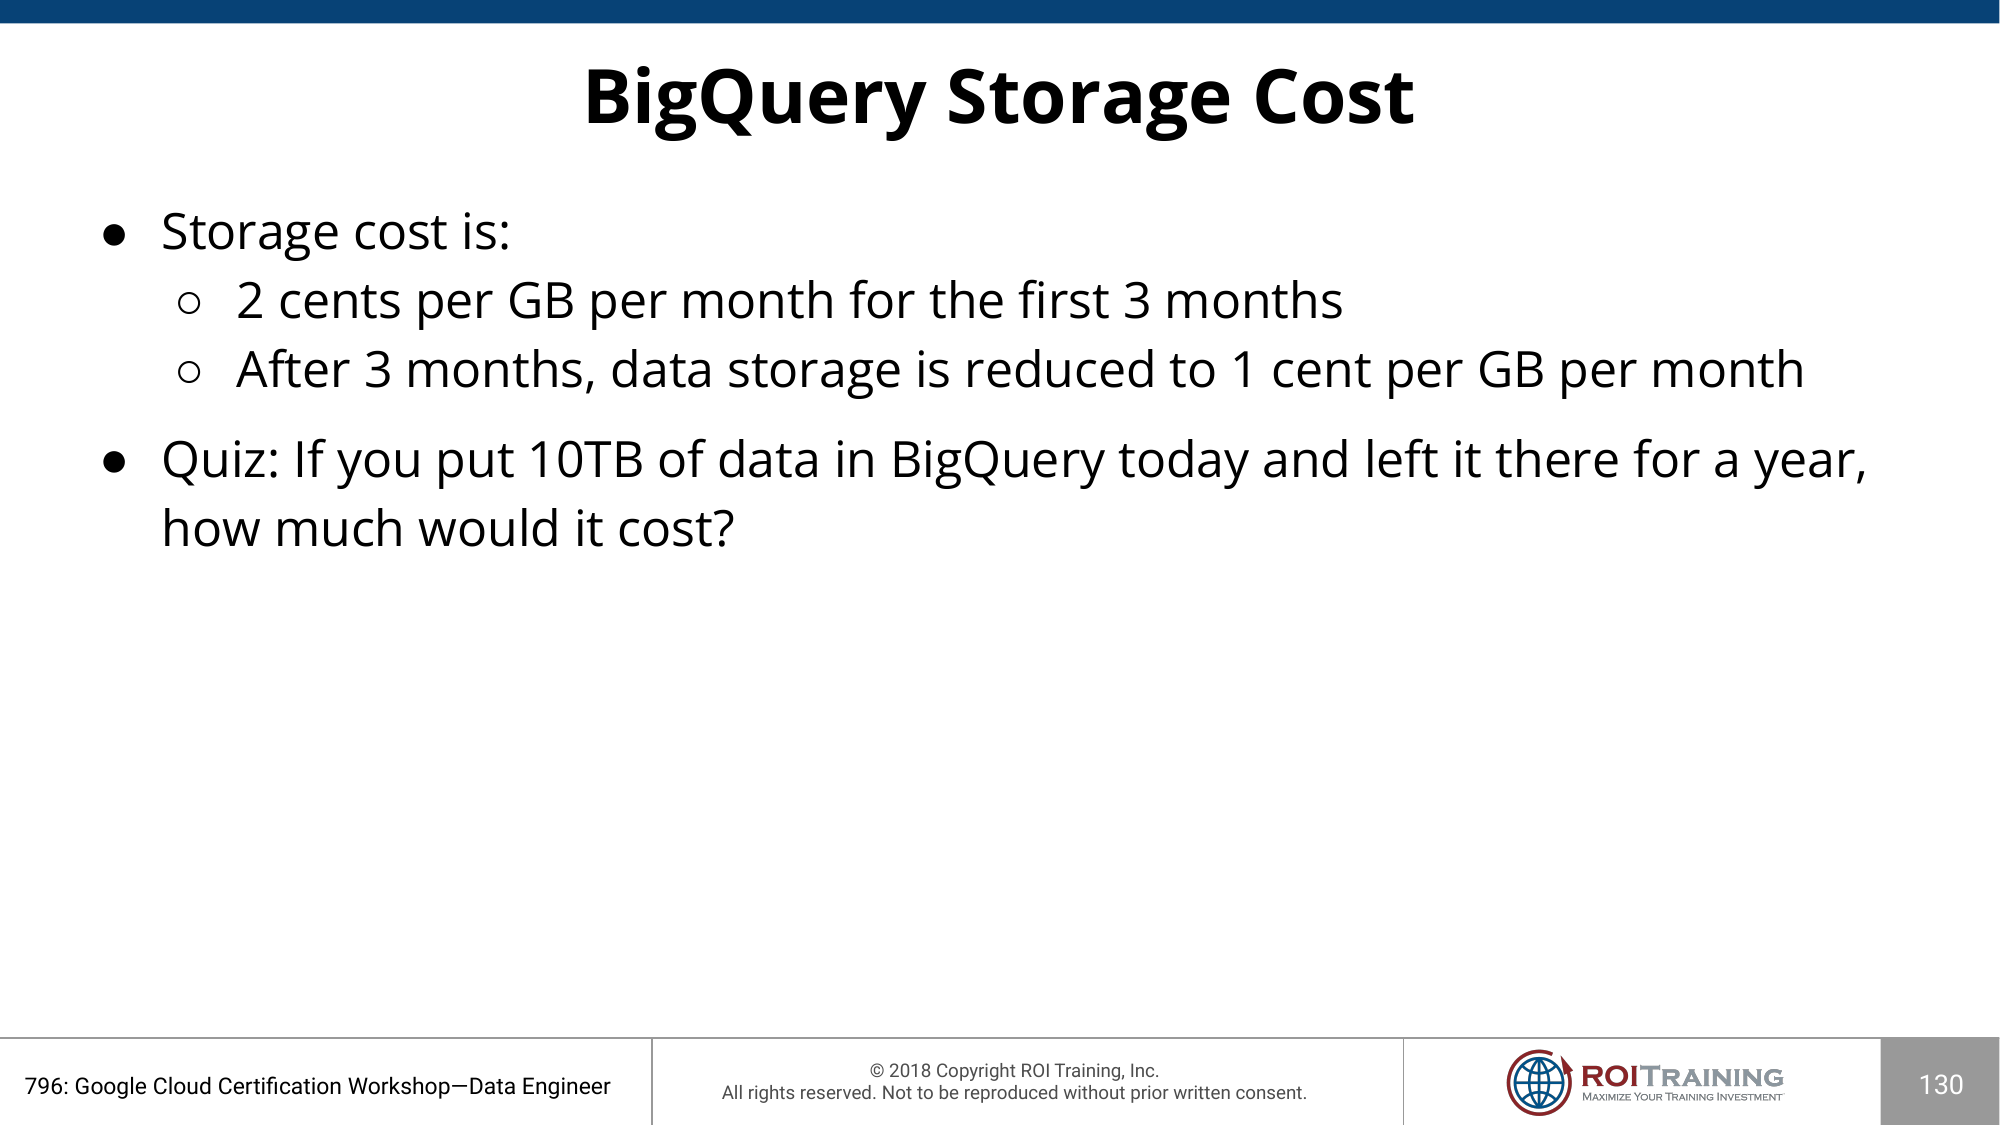

# BigQuery Storage Cost
Storage cost is:
2 cents per GB per month for the first 3 months
After 3 months, data storage is reduced to 1 cent per GB per month
Quiz: If you put 10TB of data in BigQuery today and left it there for a year, how much would it cost?